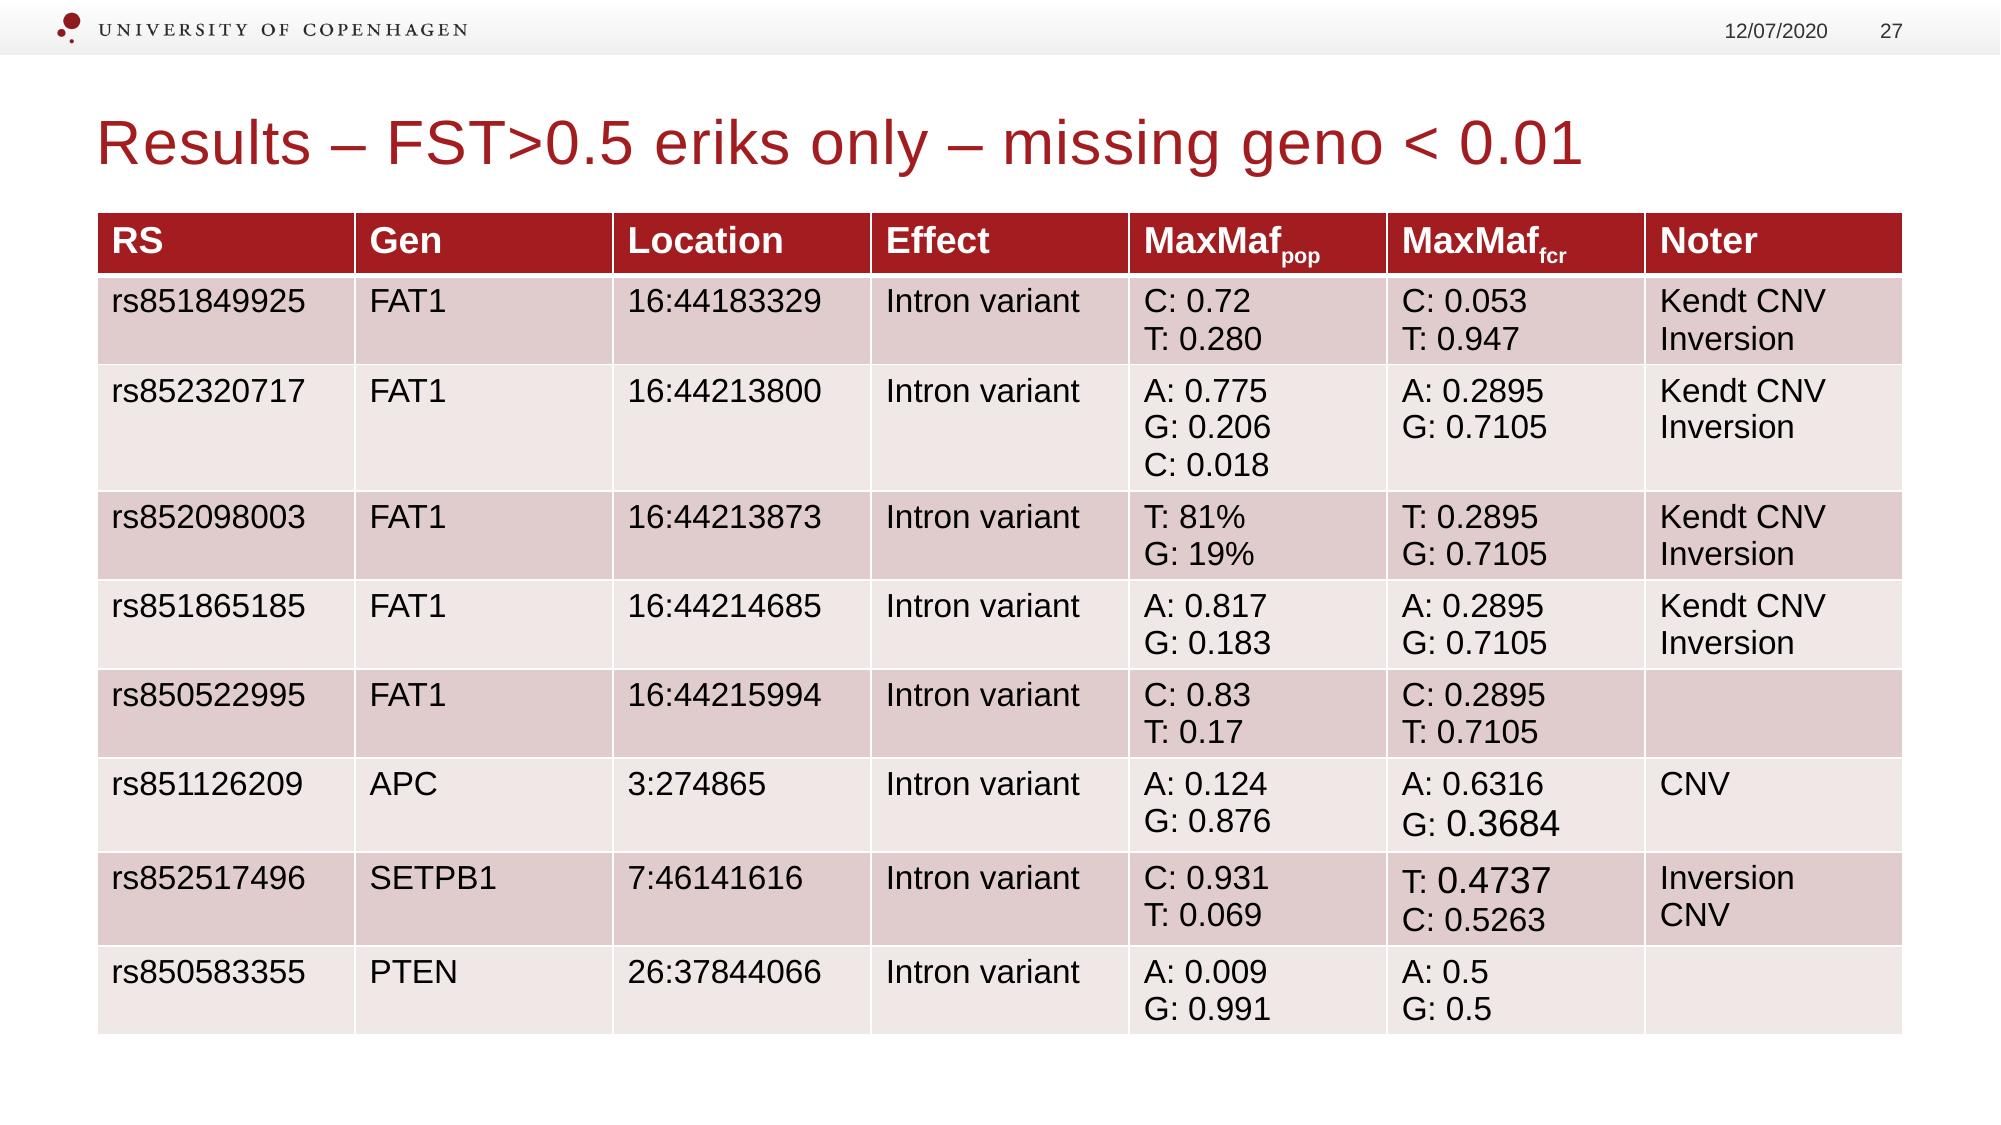

12/07/2020
27
# Results – FST>0.5 eriks only – missing geno < 0.01
| RS | Gen | Location | Effect | MaxMafpop | MaxMaffcr | Noter |
| --- | --- | --- | --- | --- | --- | --- |
| rs851849925 | FAT1 | 16:44183329 | Intron variant | C: 0.72 T: 0.280 | C: 0.053 T: 0.947 | Kendt CNV Inversion |
| rs852320717 | FAT1 | 16:44213800 | Intron variant | A: 0.775 G: 0.206 C: 0.018 | A: 0.2895 G: 0.7105 | Kendt CNV Inversion |
| rs852098003 | FAT1 | 16:44213873 | Intron variant | T: 81% G: 19% | T: 0.2895 G: 0.7105 | Kendt CNV Inversion |
| rs851865185 | FAT1 | 16:44214685 | Intron variant | A: 0.817 G: 0.183 | A: 0.2895 G: 0.7105 | Kendt CNV Inversion |
| rs850522995 | FAT1 | 16:44215994 | Intron variant | C: 0.83 T: 0.17 | C: 0.2895 T: 0.7105 |  |
| rs851126209 | APC | 3:274865 | Intron variant | A: 0.124 G: 0.876 | A: 0.6316 G: 0.3684 | CNV |
| rs852517496 | SETPB1 | 7:46141616 | Intron variant | C: 0.931 T: 0.069 | T: 0.4737 C: 0.5263 | Inversion CNV |
| rs850583355 | PTEN | 26:37844066 | Intron variant | A: 0.009 G: 0.991 | A: 0.5 G: 0.5 |  |